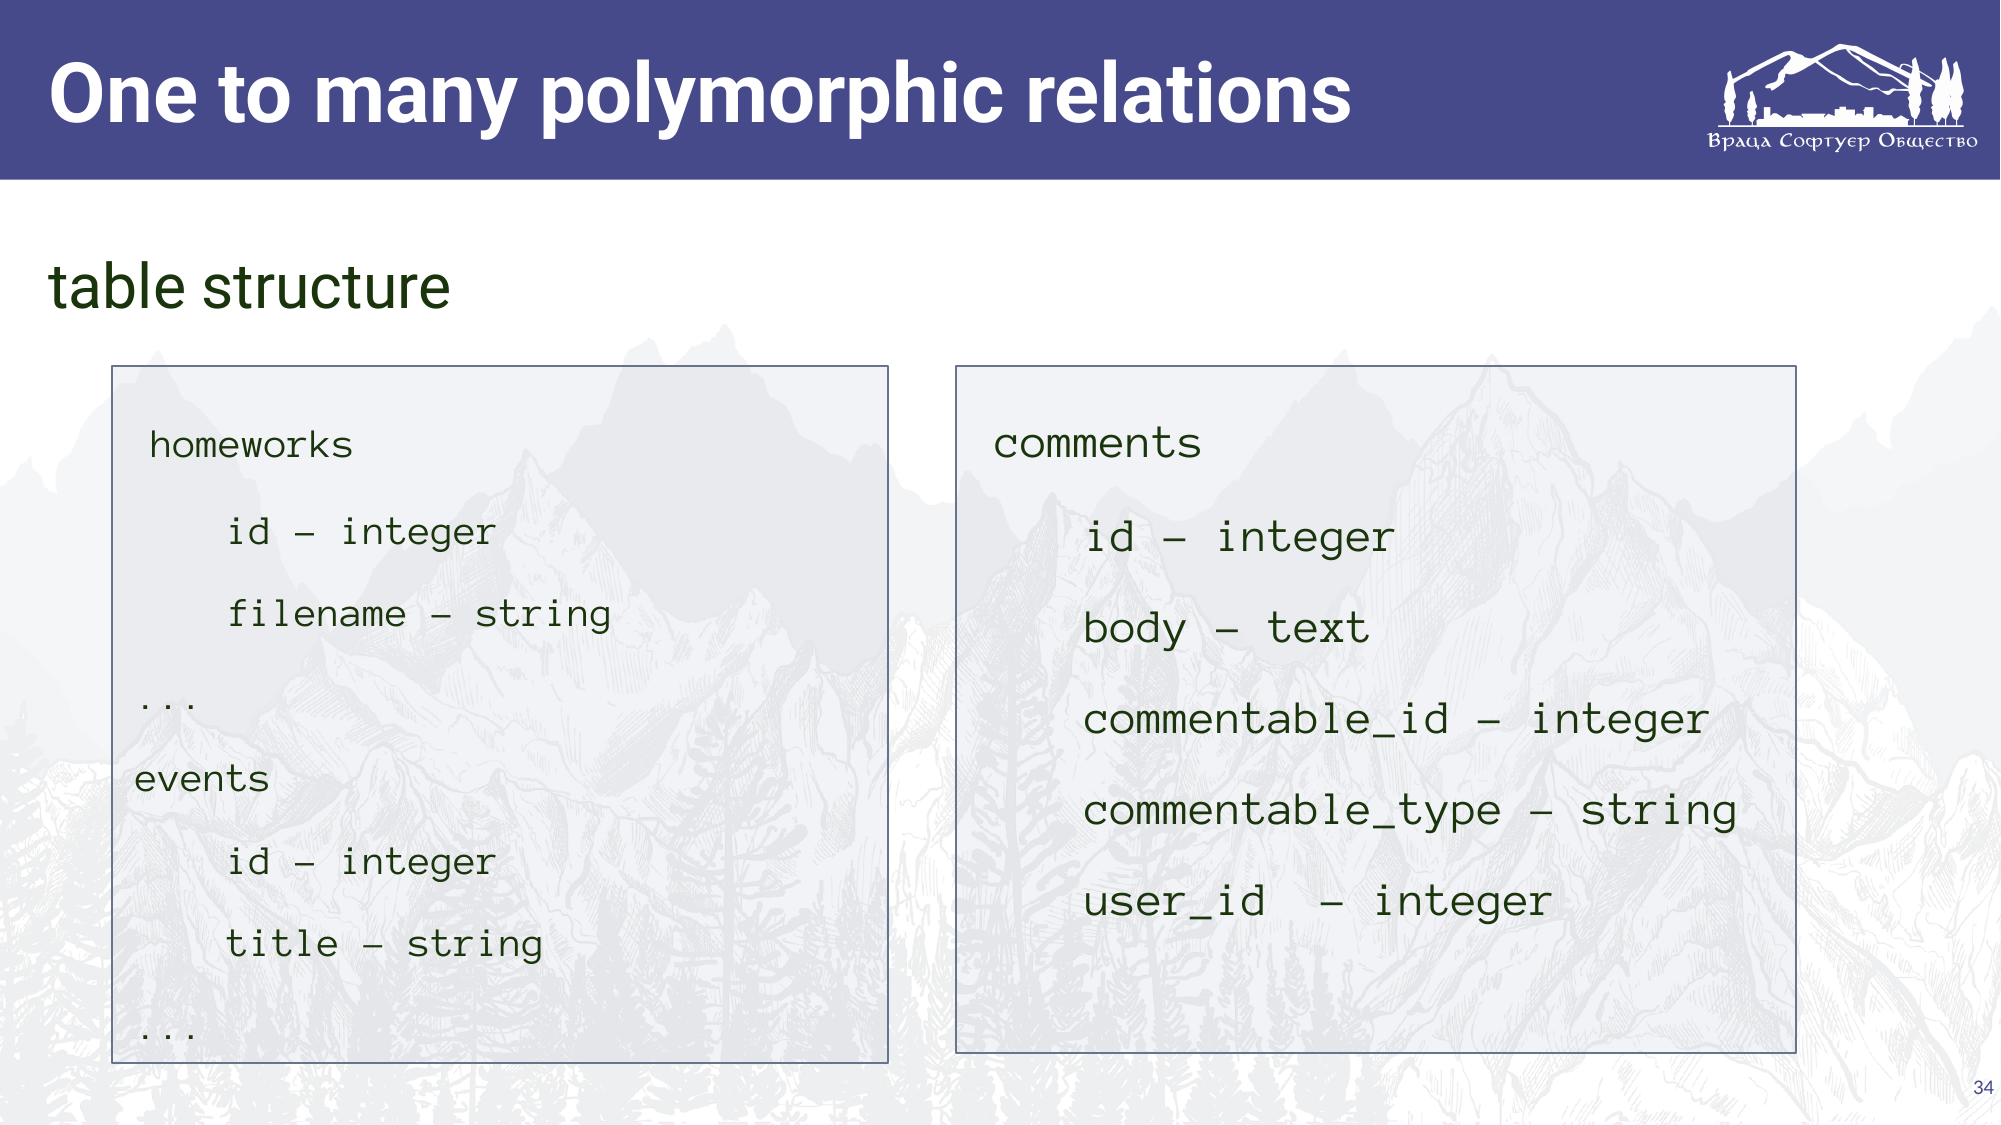

# One to many polymorphic relations
table structure

 homeworks
    id - integer
    filename - string
...
events
    id - integer
    title – string
...
 comments
    id - integer
    body - text
    commentable_id - integer
    commentable_type – string
    user_id  - integer

34